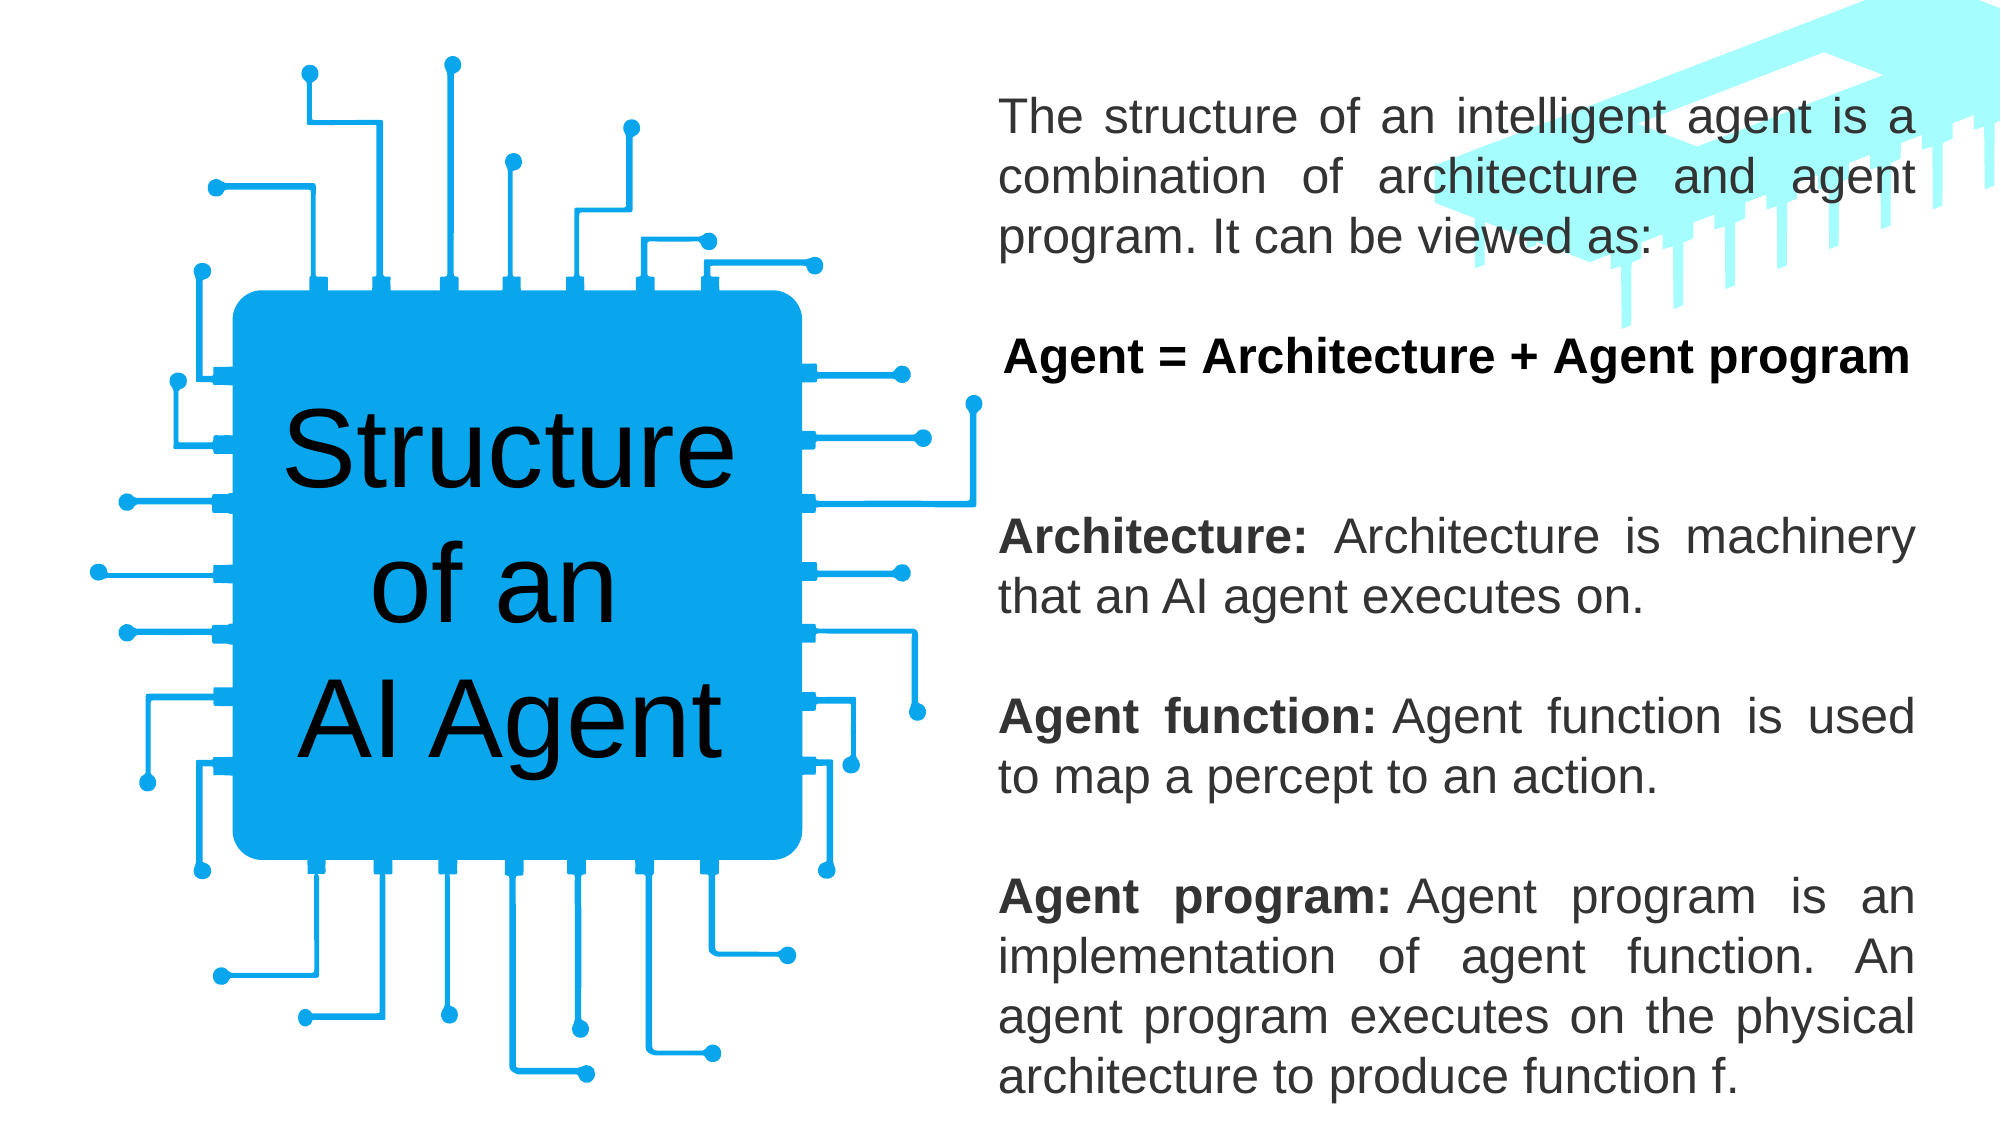

The structure of an intelligent agent is a combination of architecture and agent program. It can be viewed as:

Agent = Architecture + Agent program

Architecture: Architecture is machinery that an AI agent executes on.

Agent function: Agent function is used to map a percept to an action.

Agent program: Agent program is an implementation of agent function. An agent program executes on the physical architecture to produce function f.
Structure of an
AI Agent